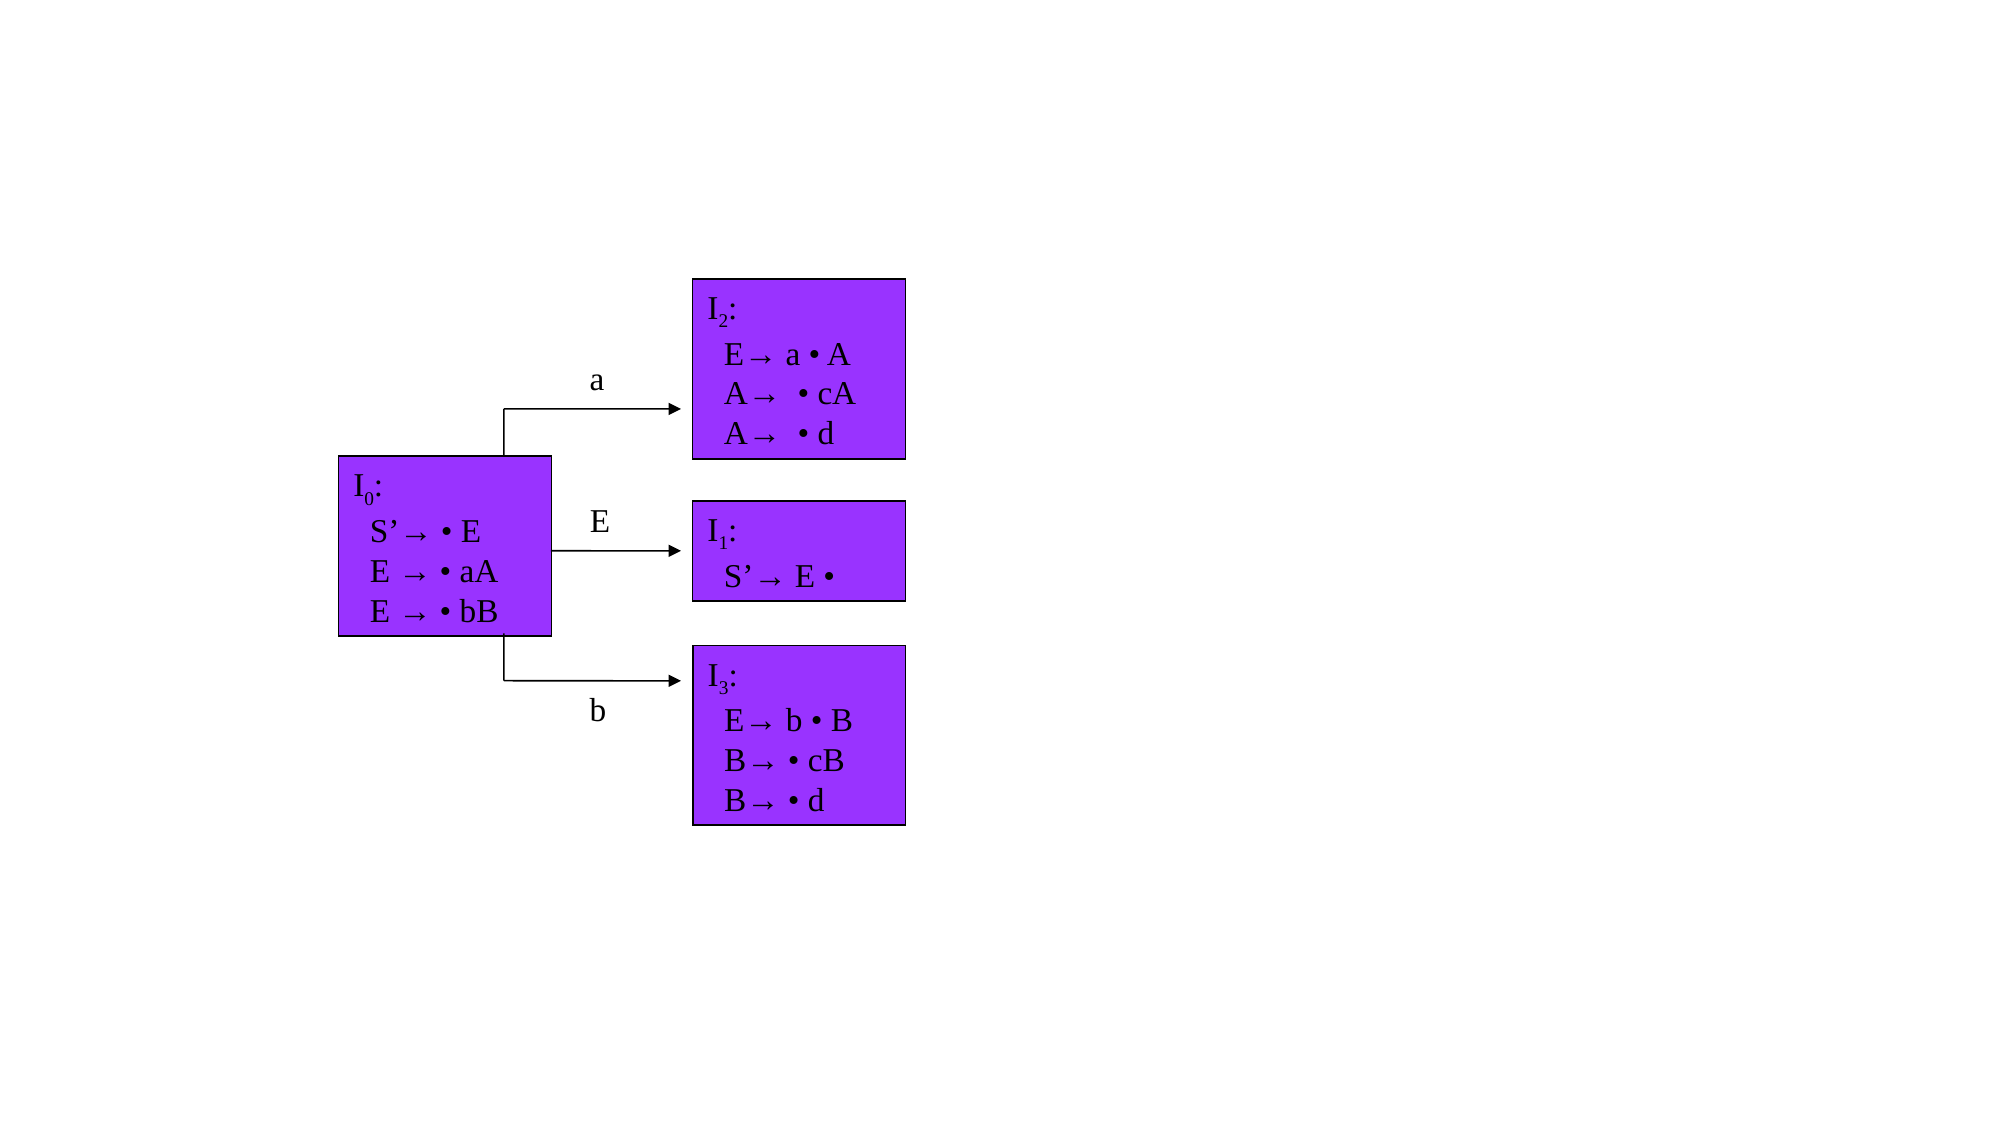

I2:
  E→ a • A
  A→  • cA
  A→  • d
a

I0:
  S’→ • E
  E → • aA
  E → • bB
E

I1:
  S’→ E •

I3:
  E→ b • B
  B→ • cB
  B→ • d

b